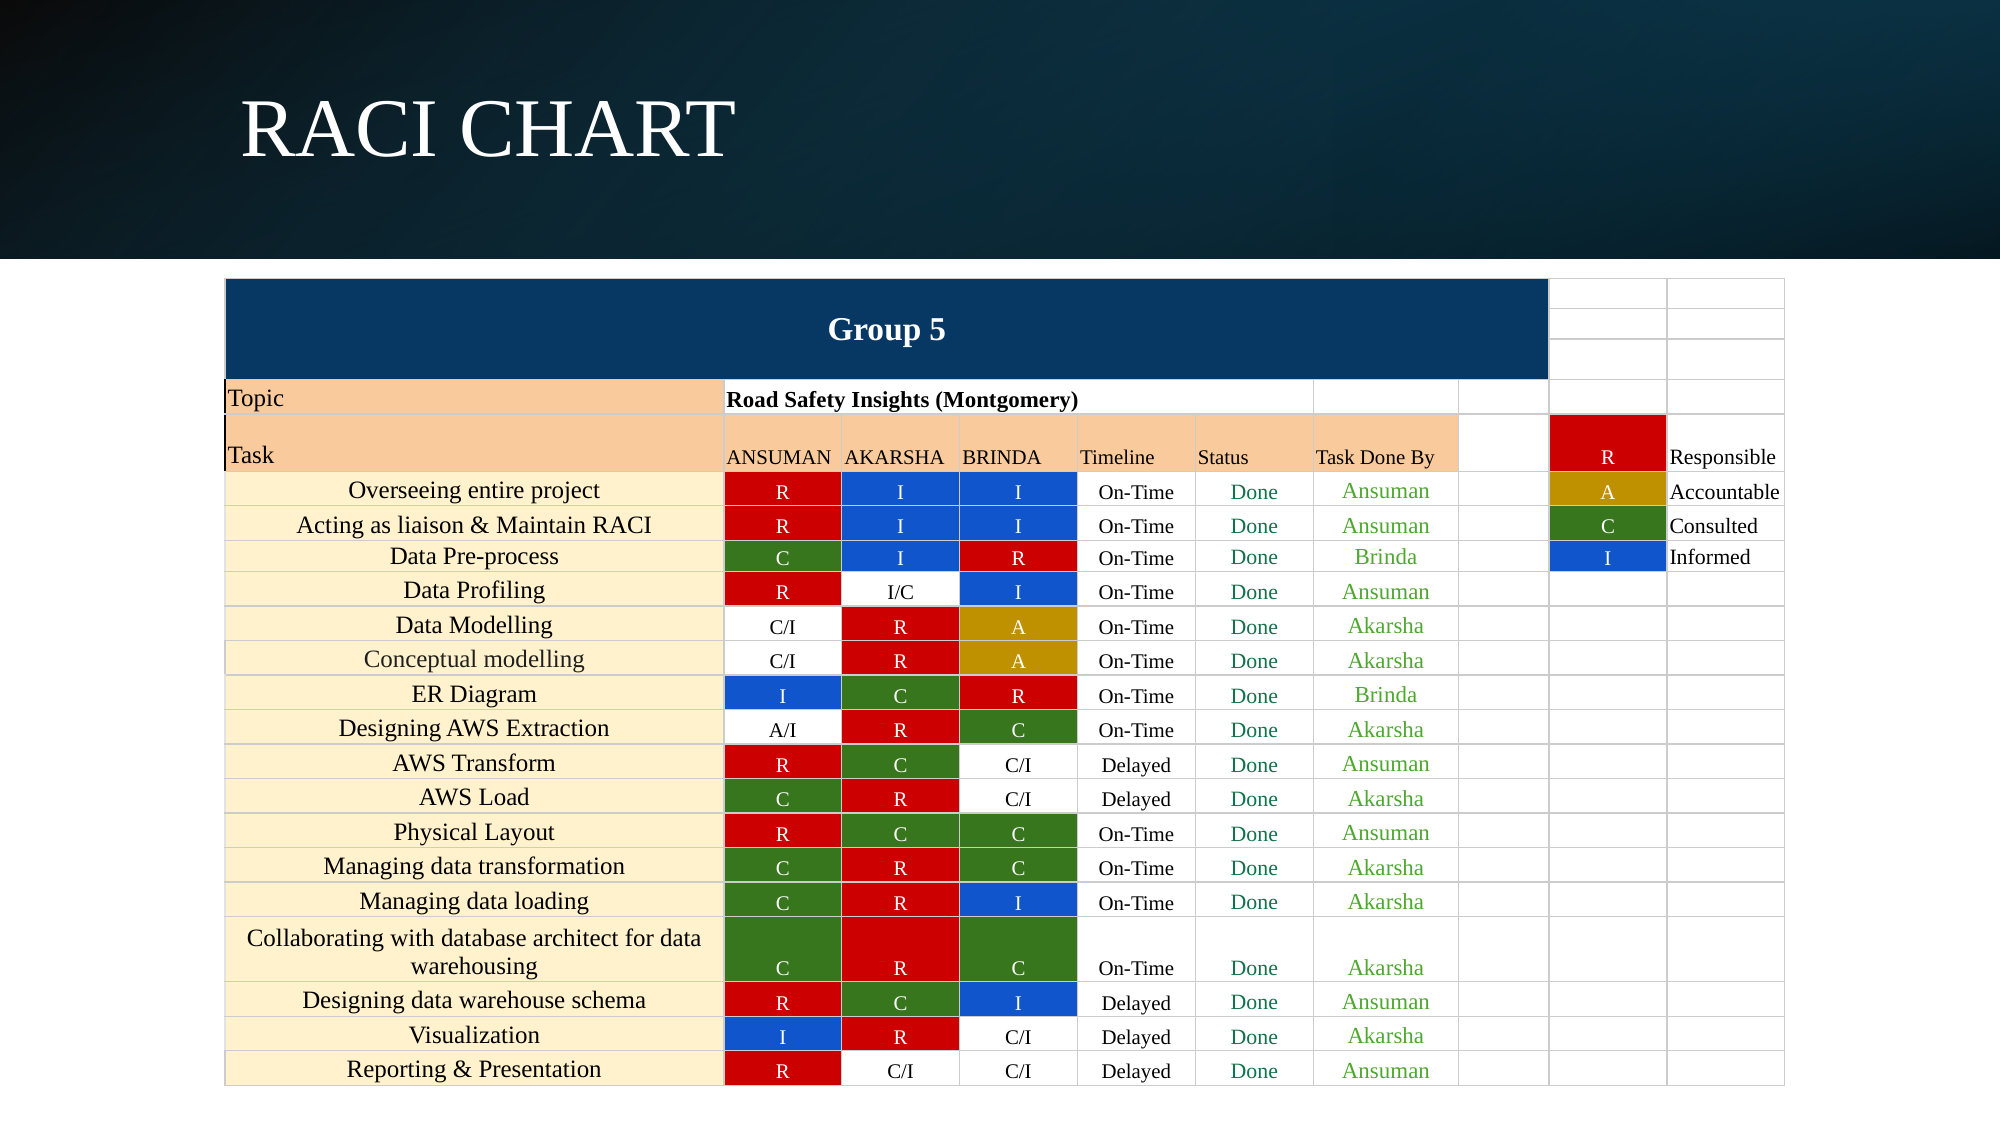

# RACI CHART
| Group 5 |  |  |  |  |  |  |  |  |  |
| --- | --- | --- | --- | --- | --- | --- | --- | --- | --- |
|  |  |  |  |  |  |  |  |  |  |
|  |  |  |  |  |  |  |  |  |  |
| Topic | Road Safety Insights (Montgomery) |  |  |  |  |  |  |  |  |
| Task | ANSUMAN | AKARSHA | BRINDA | Timeline | Status | Task Done By |  | R | Responsible |
| Overseeing entire project | R | I | I | On-Time | Done | Ansuman |  | A | Accountable |
| Acting as liaison & Maintain RACI | R | I | I | On-Time | Done | Ansuman |  | C | Consulted |
| Data Pre-process | C | I | R | On-Time | Done | Brinda |  | I | Informed |
| Data Profiling | R | I/C | I | On-Time | Done | Ansuman |  | I |  |
| Data Modelling | C/I | R | A | On-Time | Done | Akarsha |  |  |  |
| Conceptual modelling | C/I | R | A | On-Time | Done | Akarsha |  |  |  |
| ER Diagram | I | C | R | On-Time | Done | Brinda |  |  |  |
| Designing AWS Extraction | A/I | R | C | On-Time | Done | Akarsha |  |  |  |
| AWS Transform | R | C | C/I | Delayed | Done | Ansuman |  |  |  |
| AWS Load | C | R | C/I | Delayed | Done | Akarsha |  |  |  |
| Physical Layout | R | C | C | On-Time | Done | Ansuman |  |  |  |
| Managing data transformation | C | R | C | On-Time | Done | Akarsha |  |  |  |
| Managing data loading | C | R | I | On-Time | Done | Akarsha |  |  |  |
| Collaborating with database architect for data warehousing | C | R | C | On-Time | Done | Akarsha |  |  |  |
| Designing data warehouse schema | R | C | I | Delayed | Done | Ansuman |  |  |  |
| Visualization | I | R | C/I | Delayed | Done | Akarsha |  |  |  |
| Reporting & Presentation | R | C/I | C/I | Delayed | Done | Ansuman |  |  |  |